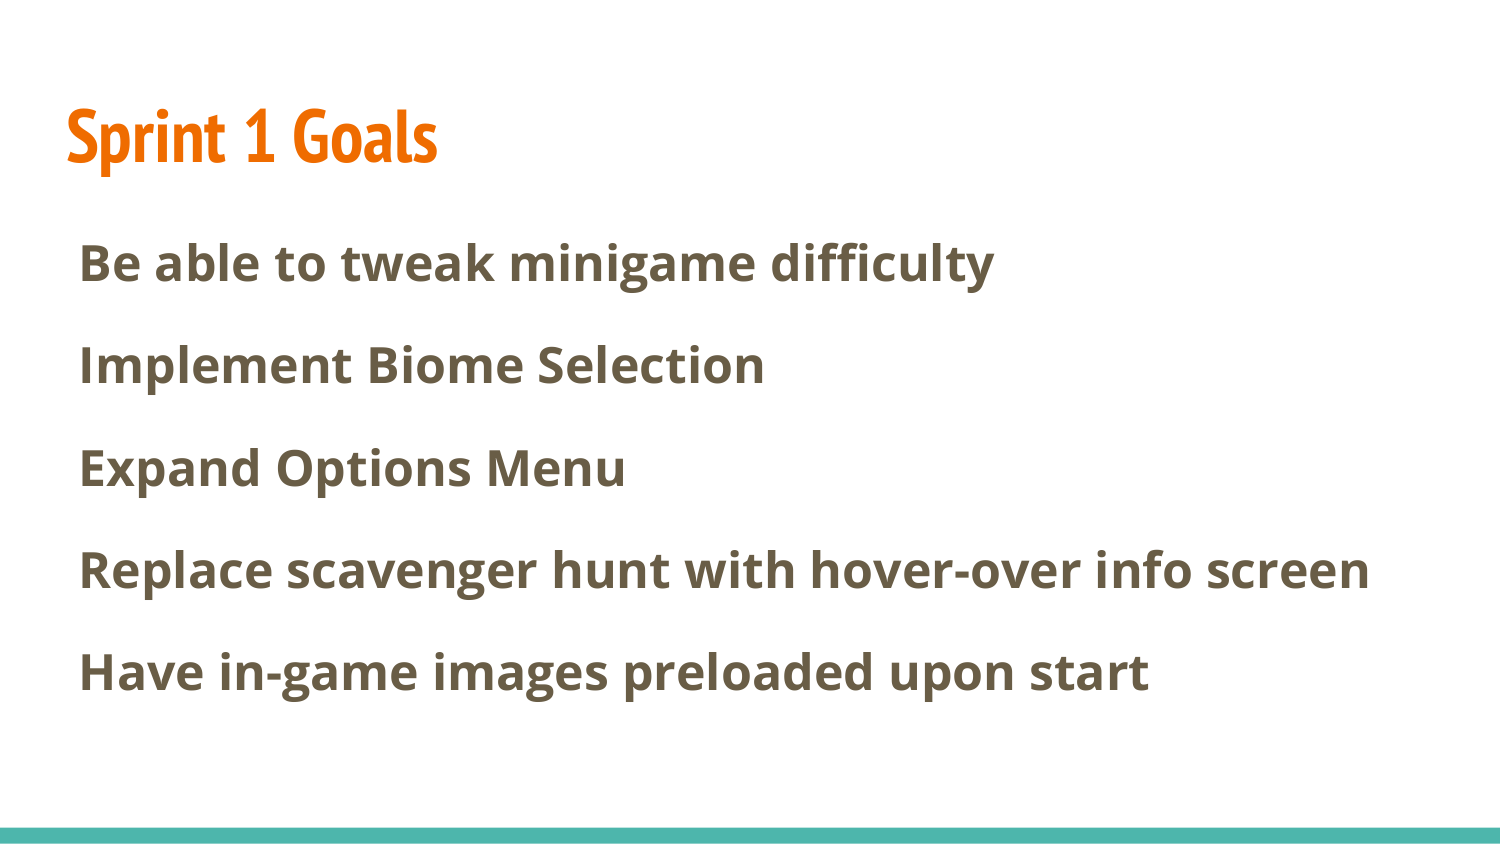

# Sprint 1 Goals
Be able to tweak minigame difficulty
Implement Biome Selection
Expand Options Menu
Replace scavenger hunt with hover-over info screen
Have in-game images preloaded upon start